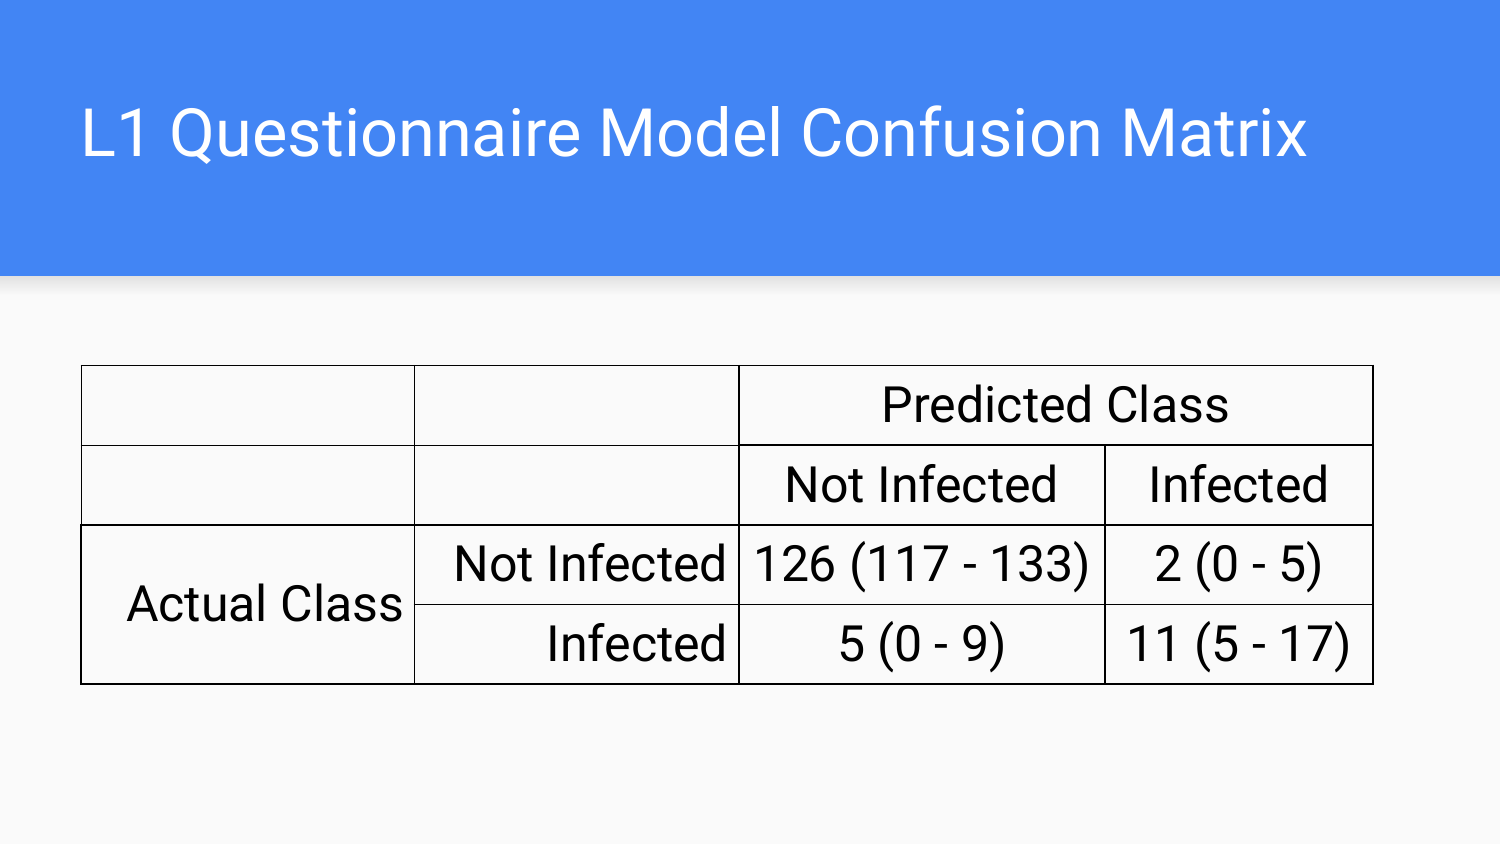

# L1 Questionnaire Model Confusion Matrix
|  |  | Predicted Class |  |
| --- | --- | --- | --- |
|  |  | Not Infected | Infected |
| Actual Class | Not Infected | 126 (117 - 133) | 2 (0 - 5) |
|  | Infected | 5 (0 - 9) | 11 (5 - 17) |